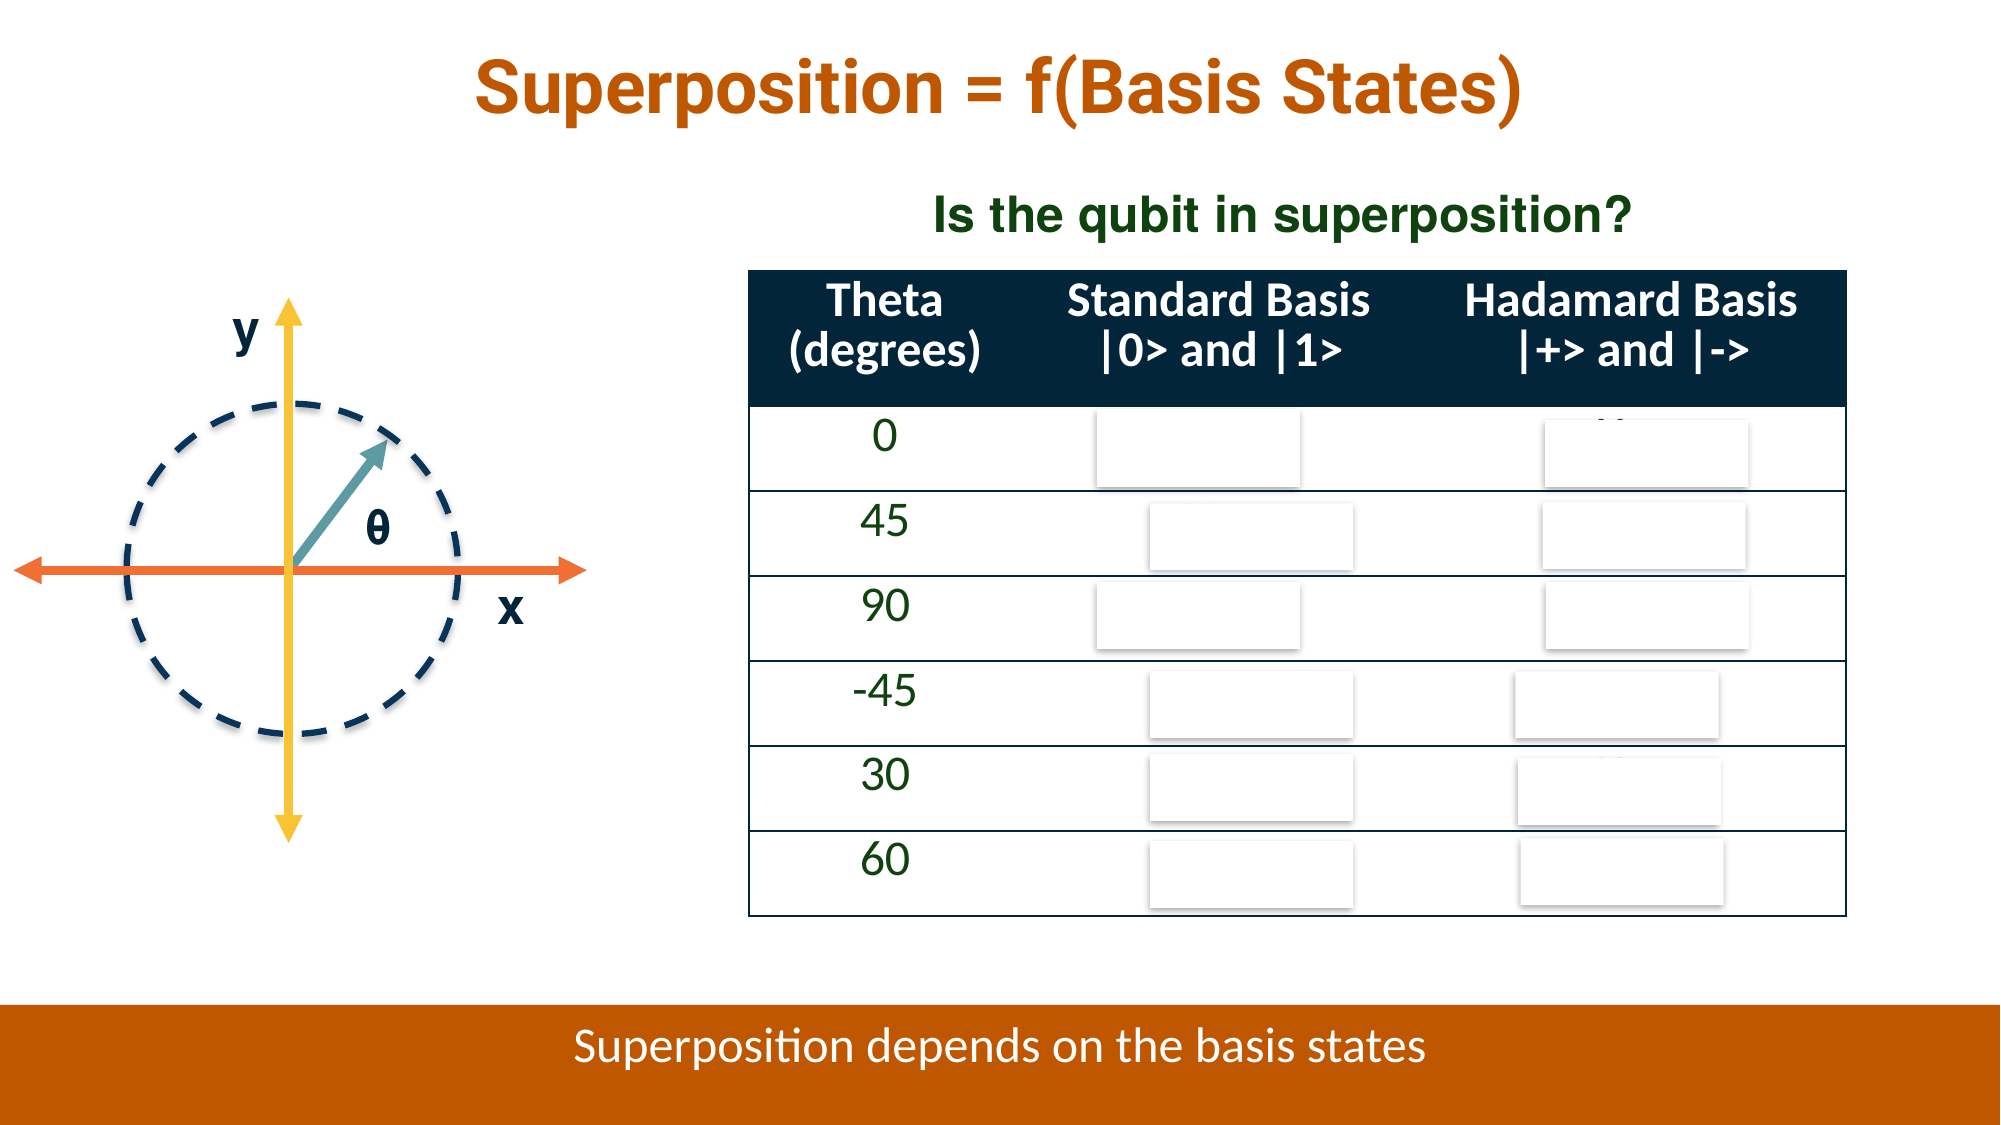

Superposition = f(Basis States)
Is the qubit in superposition?
| Theta (degrees) | Standard Basis |0> and |1> | Hadamard Basis |+> and |-> |
| --- | --- | --- |
| 0 | No | Yes |
| 45 | Yes | No |
| 90 | No | Yes |
| -45 | Yes | No |
| 30 | Yes | Yes |
| 60 | Yes | Yes |
y

θ

x

Superposition depends on the basis states